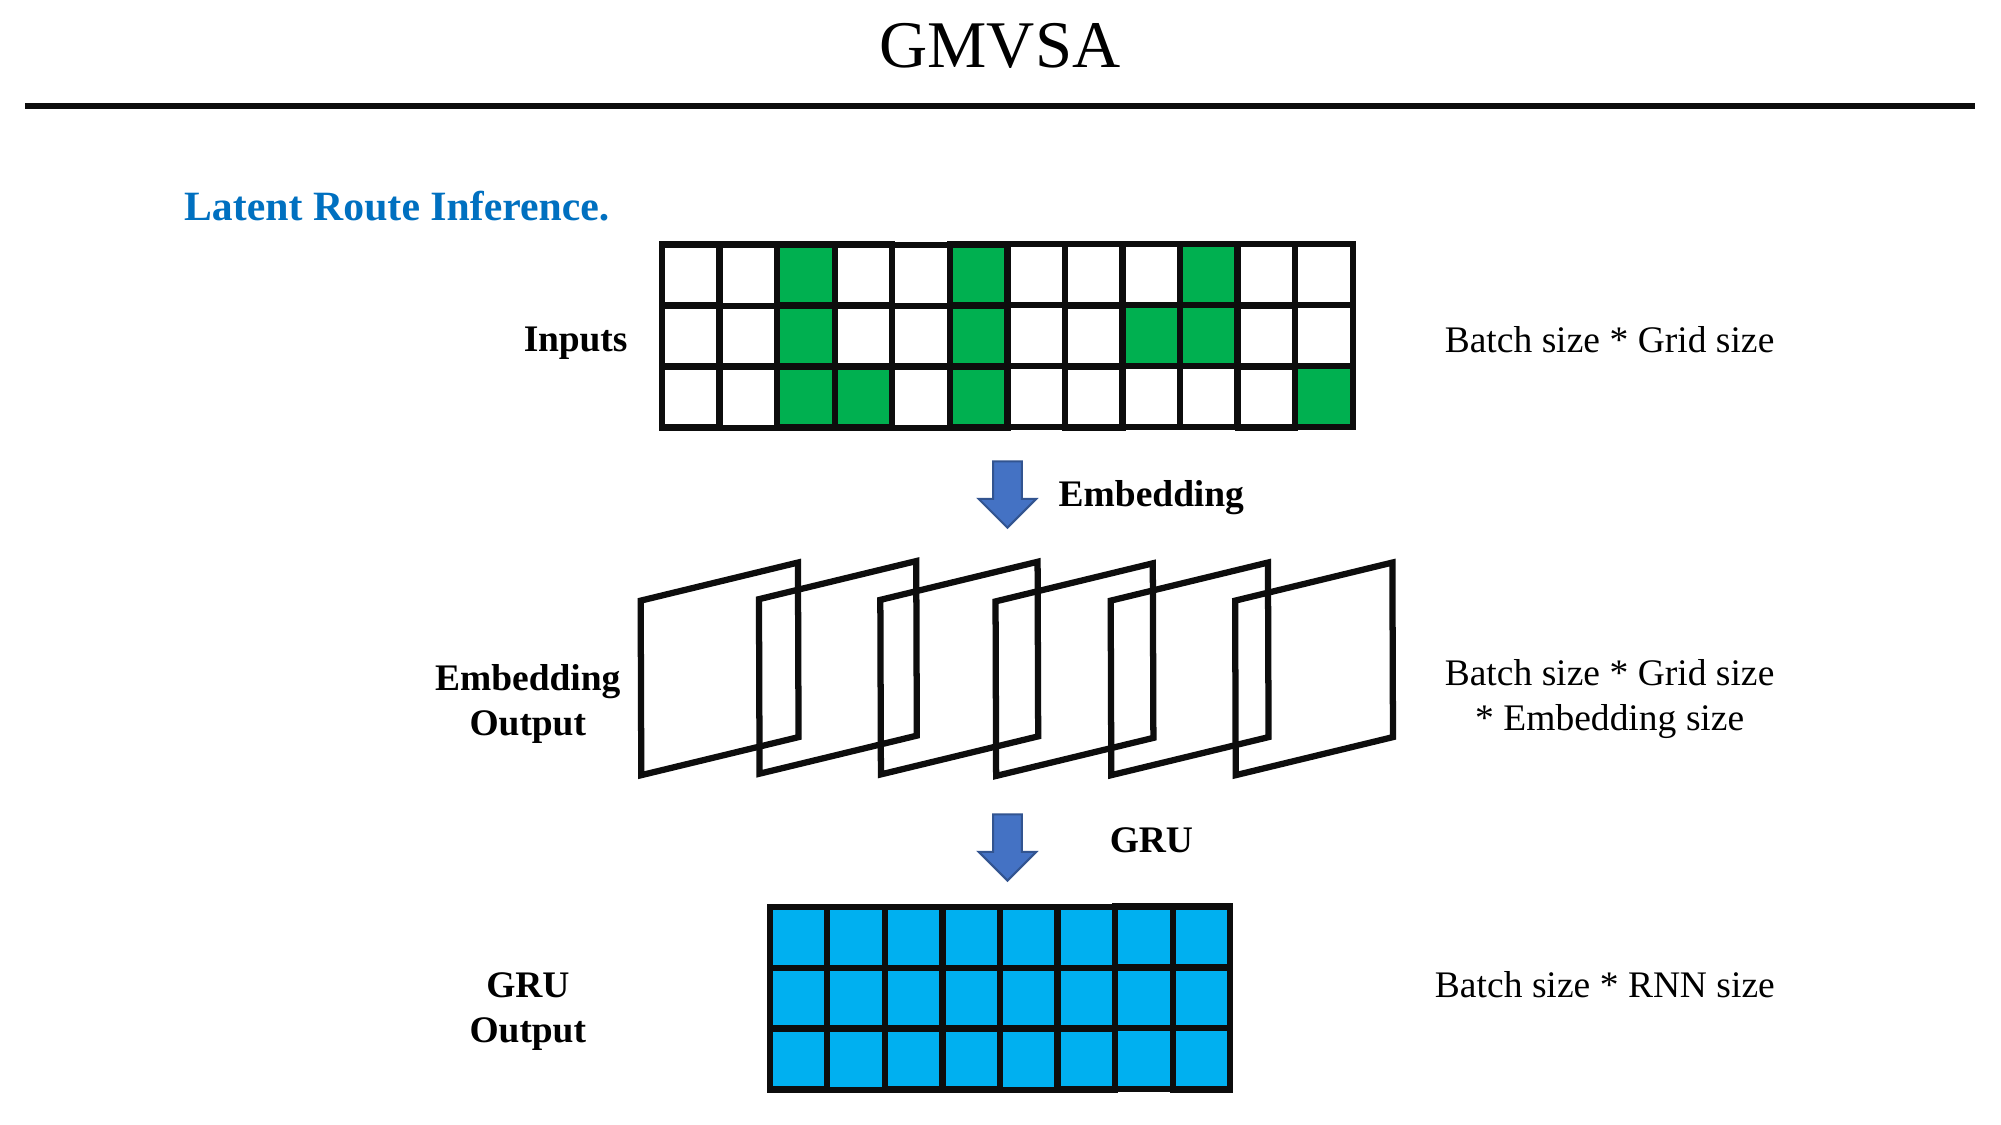

# GMVSA
 Latent Route Inference.

Inputs
Batch size * Grid size
Embedding

Batch size * Grid size
 * Embedding size
Embedding
Output
GRU

GRU
Output
Batch size * RNN size